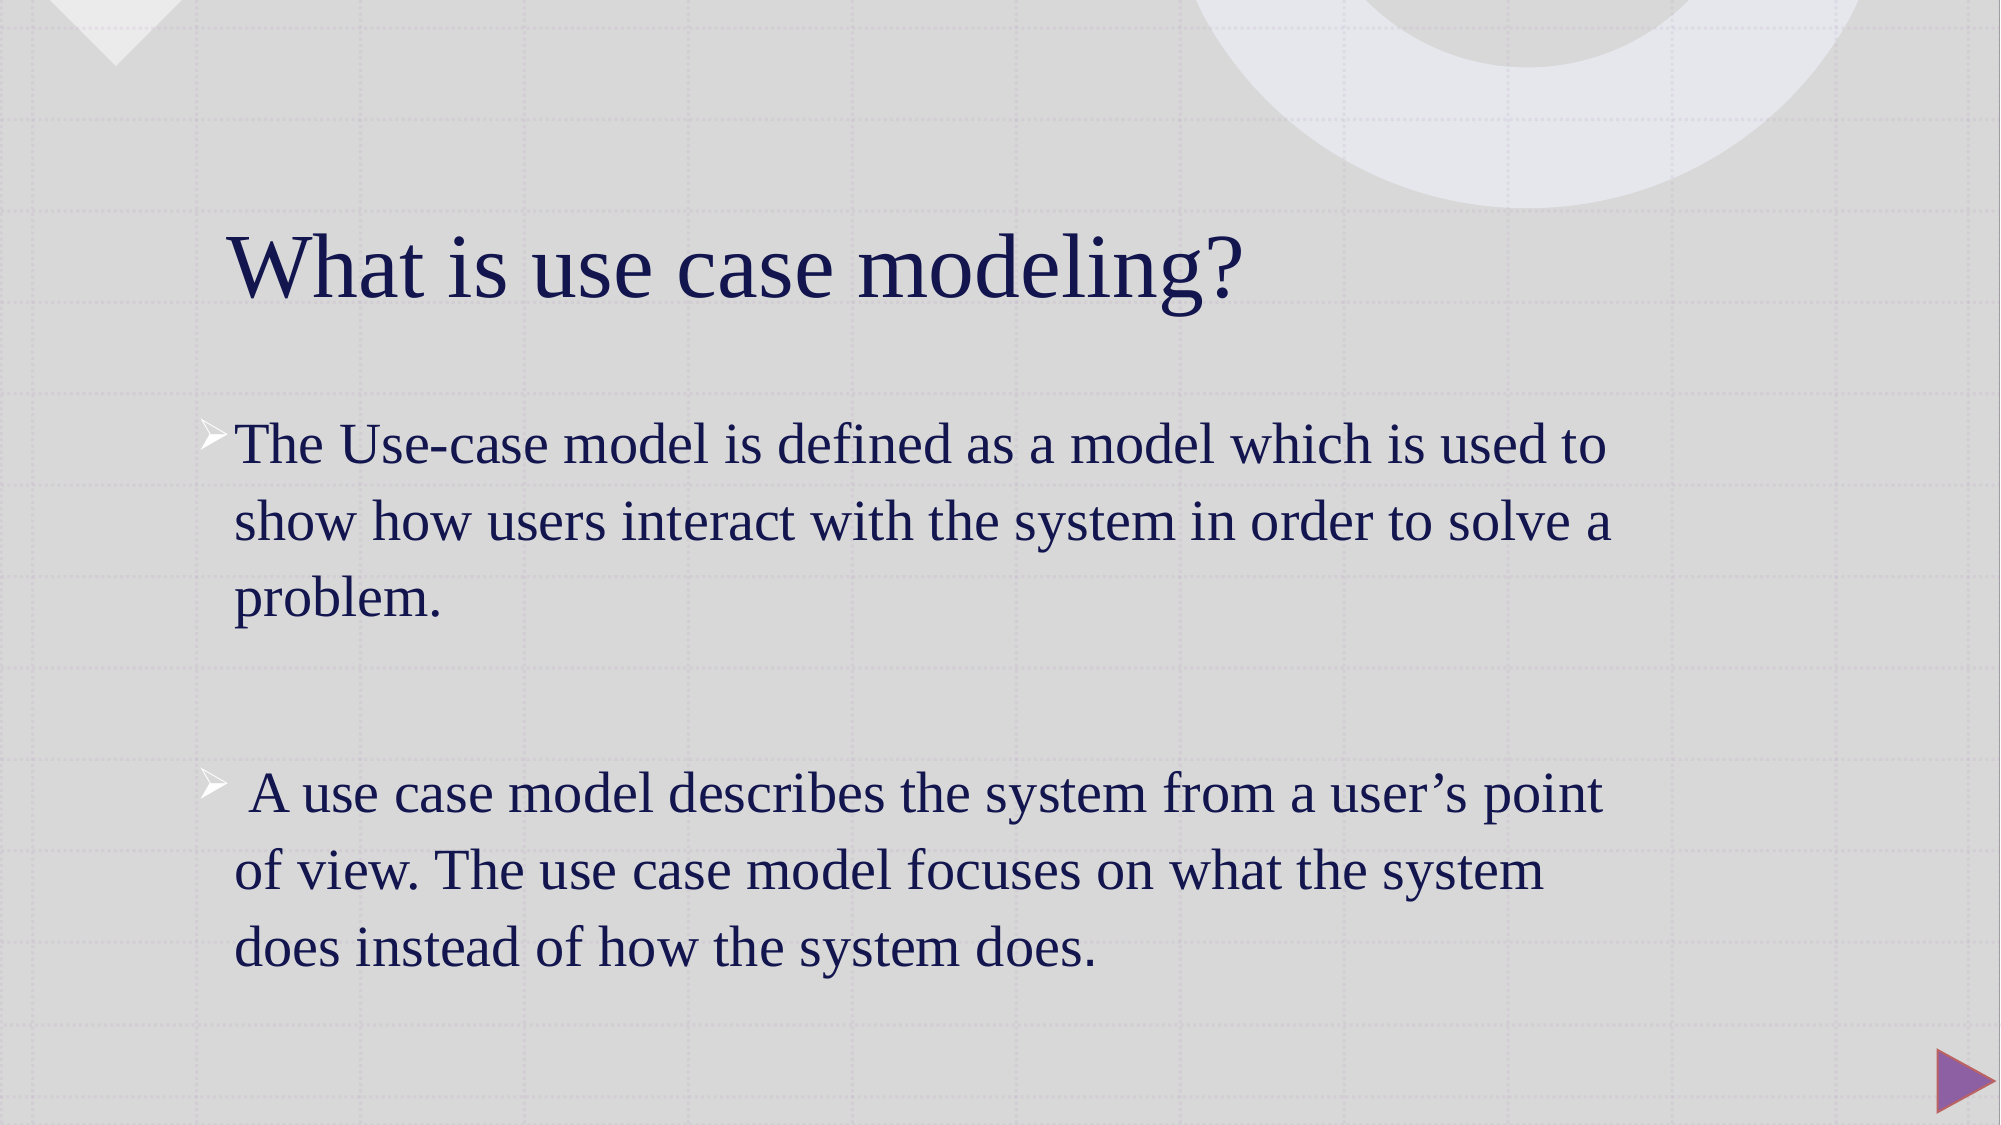

# What is use case modeling?
The Use-case model is defined as a model which is used to show how users interact with the system in order to solve a problem.

 A use case model describes the system from a user’s point of view. The use case model focuses on what the system does instead of how the system does.